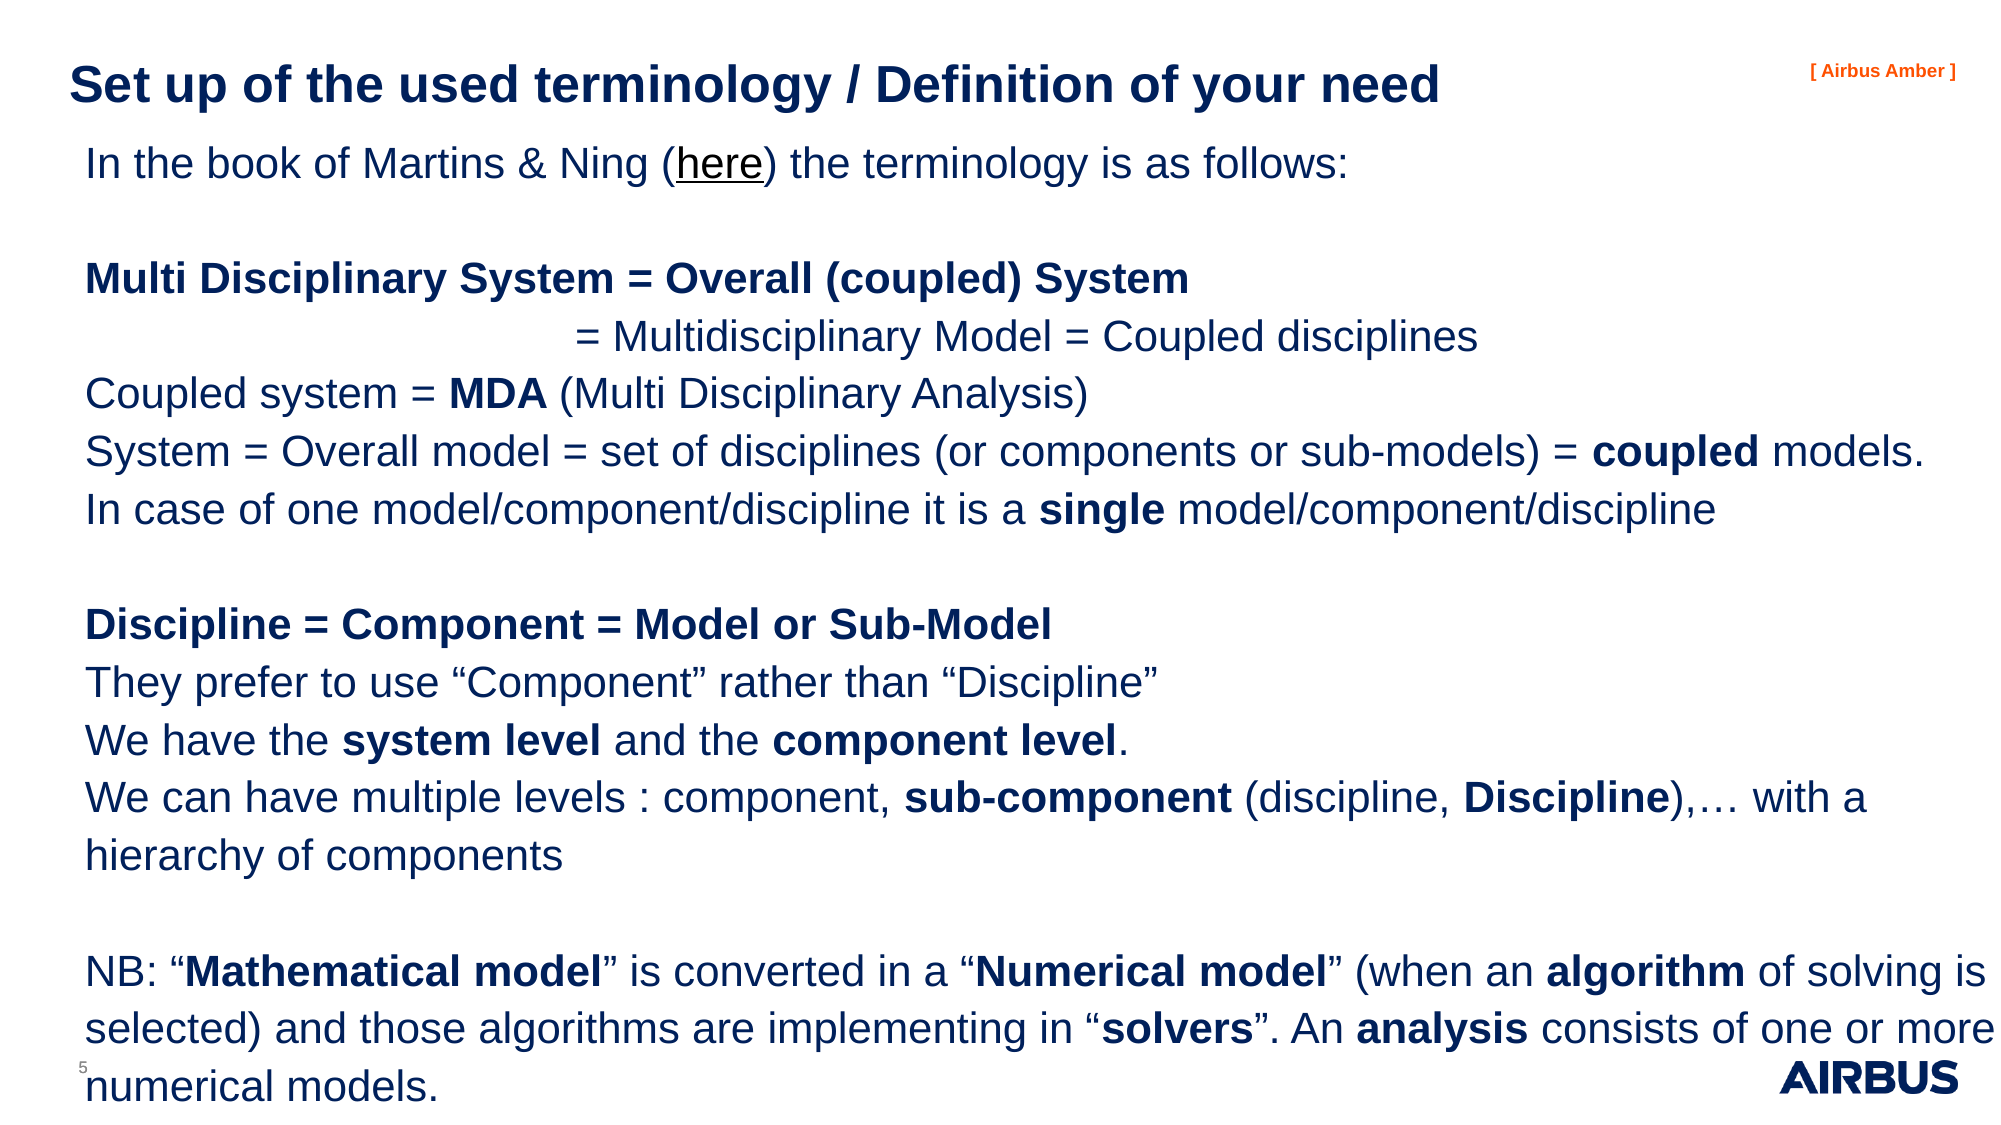

# Set up of the used terminology / Definition of your need
In the book of Martins & Ning (here) the terminology is as follows:

Multi Disciplinary System = Overall (coupled) System
                                        = Multidisciplinary Model = Coupled disciplines
Coupled system = MDA (Multi Disciplinary Analysis)
System = Overall model = set of disciplines (or components or sub-models) = coupled models.
In case of one model/component/discipline it is a single model/component/discipline

Discipline = Component = Model or Sub-Model
They prefer to use “Component” rather than “Discipline”
We have the system level and the component level.
We can have multiple levels : component, sub-component (discipline, Discipline),… with a hierarchy of components

NB: “Mathematical model” is converted in a “Numerical model” (when an algorithm of solving is selected) and those algorithms are implementing in “solvers”. An analysis consists of one or more numerical models.

5